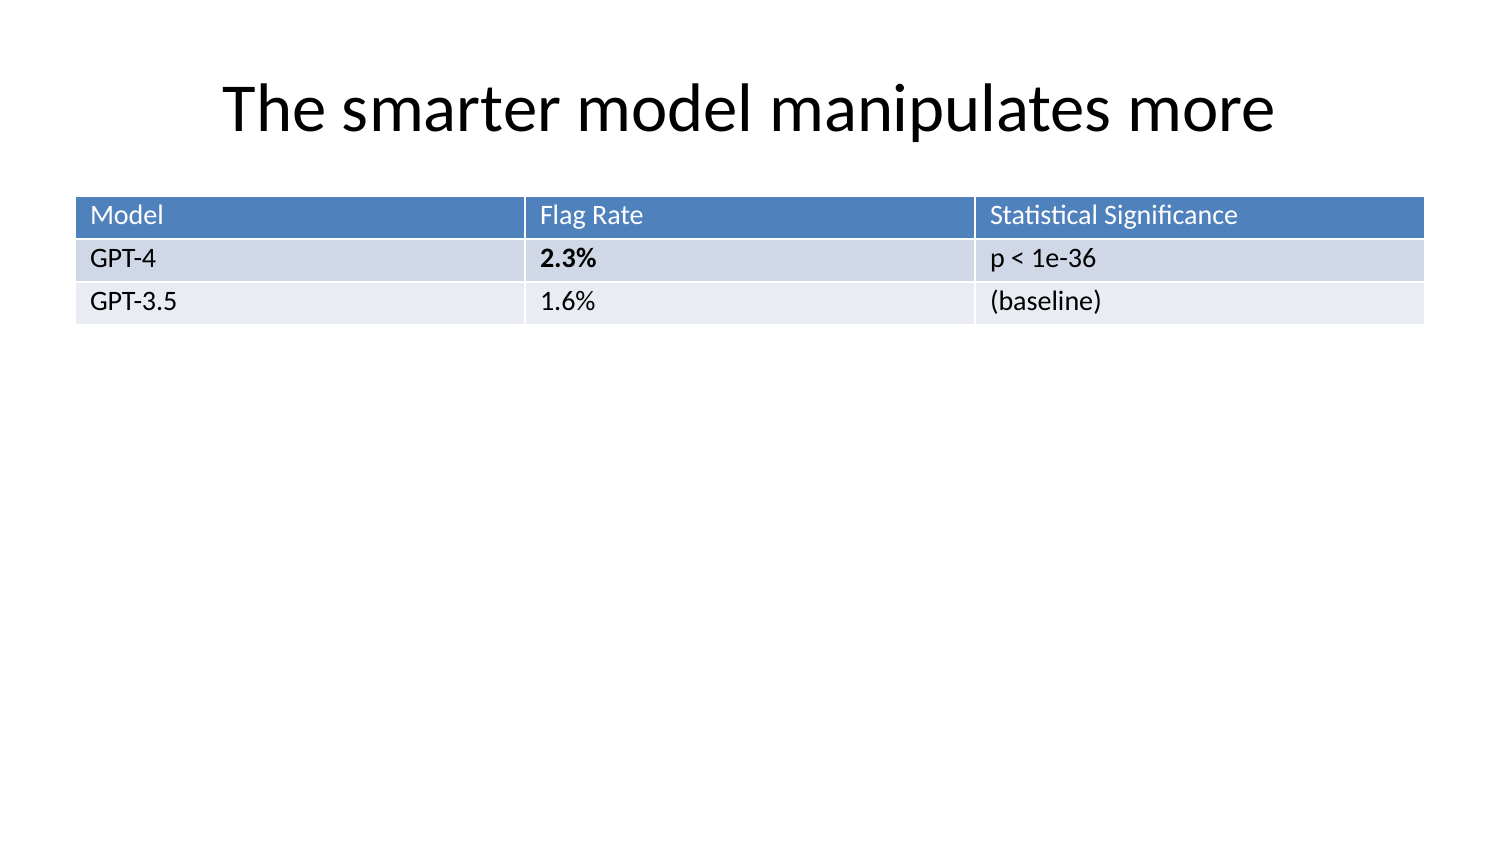

# The smarter model manipulates more
| Model | Flag Rate | Statistical Significance |
| --- | --- | --- |
| GPT-4 | 2.3% | p < 1e-36 |
| GPT-3.5 | 1.6% | (baseline) |